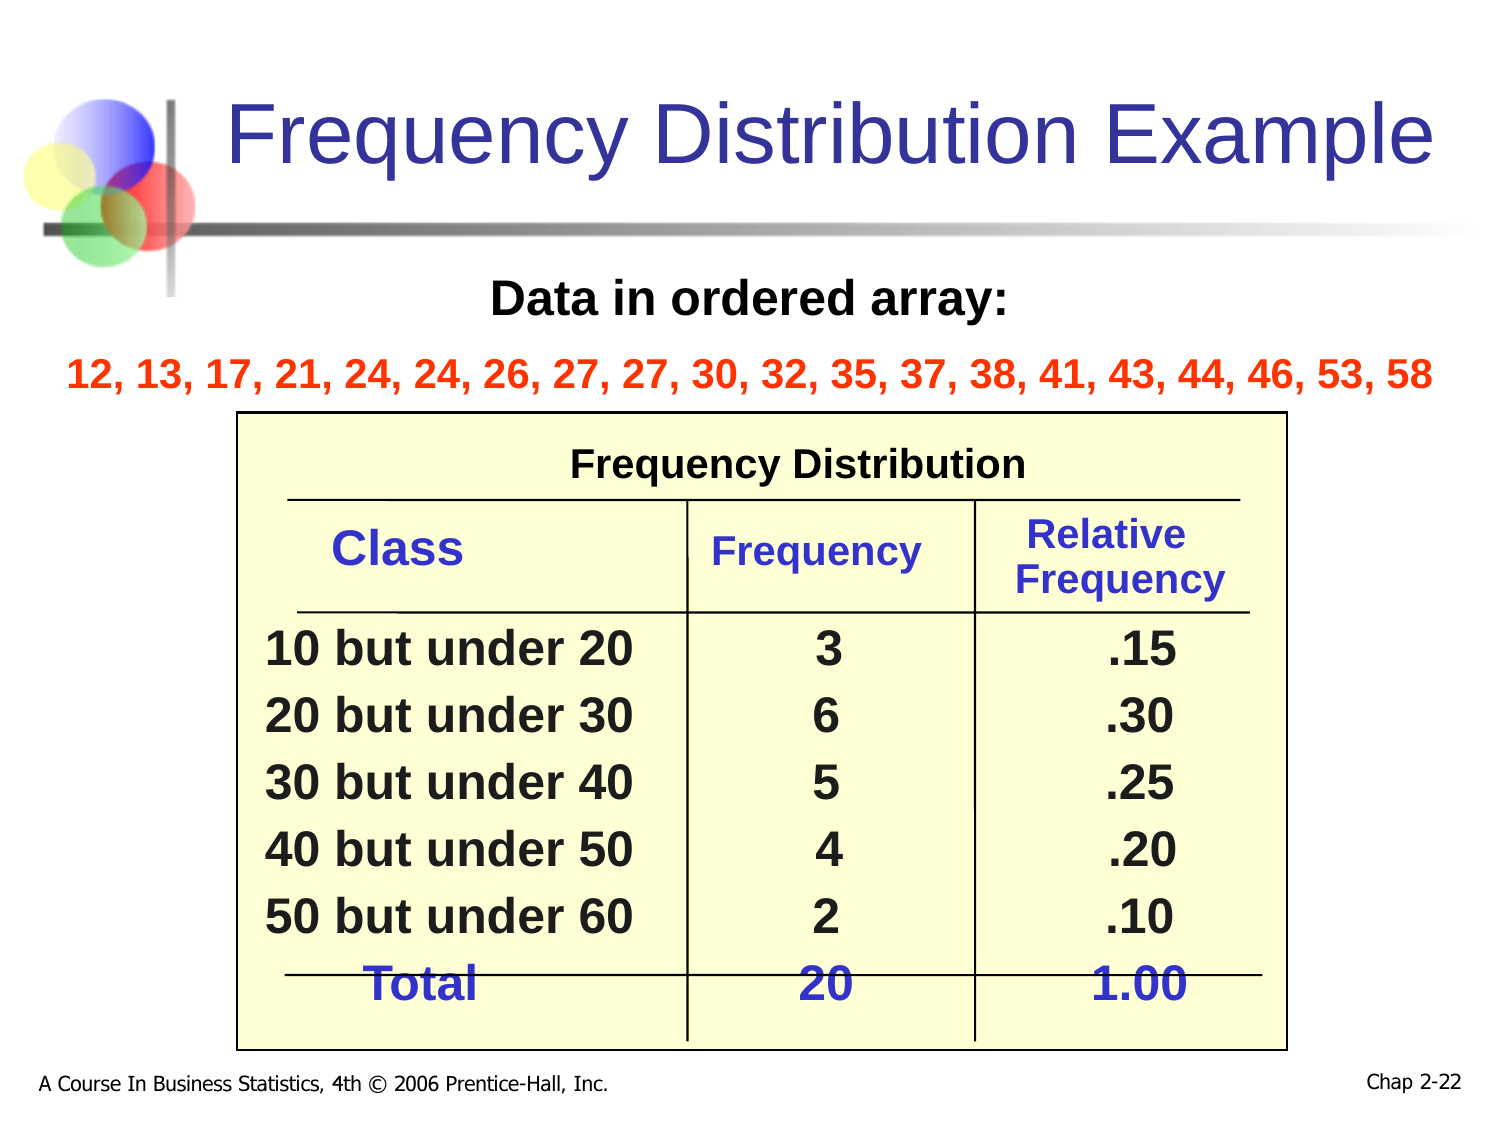

# Frequency Distribution Example
Data in ordered array:
12, 13, 17, 21, 24, 24, 26, 27, 27, 30, 32, 35, 37, 38, 41, 43, 44, 46, 53, 58

               Frequency Distribution
  Class                 Frequency

 Relative
Frequency

10 but under 20             3                    .15
20 but under 30	       6                   .30
30 but under 40	       5                   .25
40 but under 50             4                   .20
50 but under 60	       2                   .10
       Total		      20                 1.00

A Course In Business Statistics, 4th © 2006 Prentice-Hall, Inc.
Chap 2-22